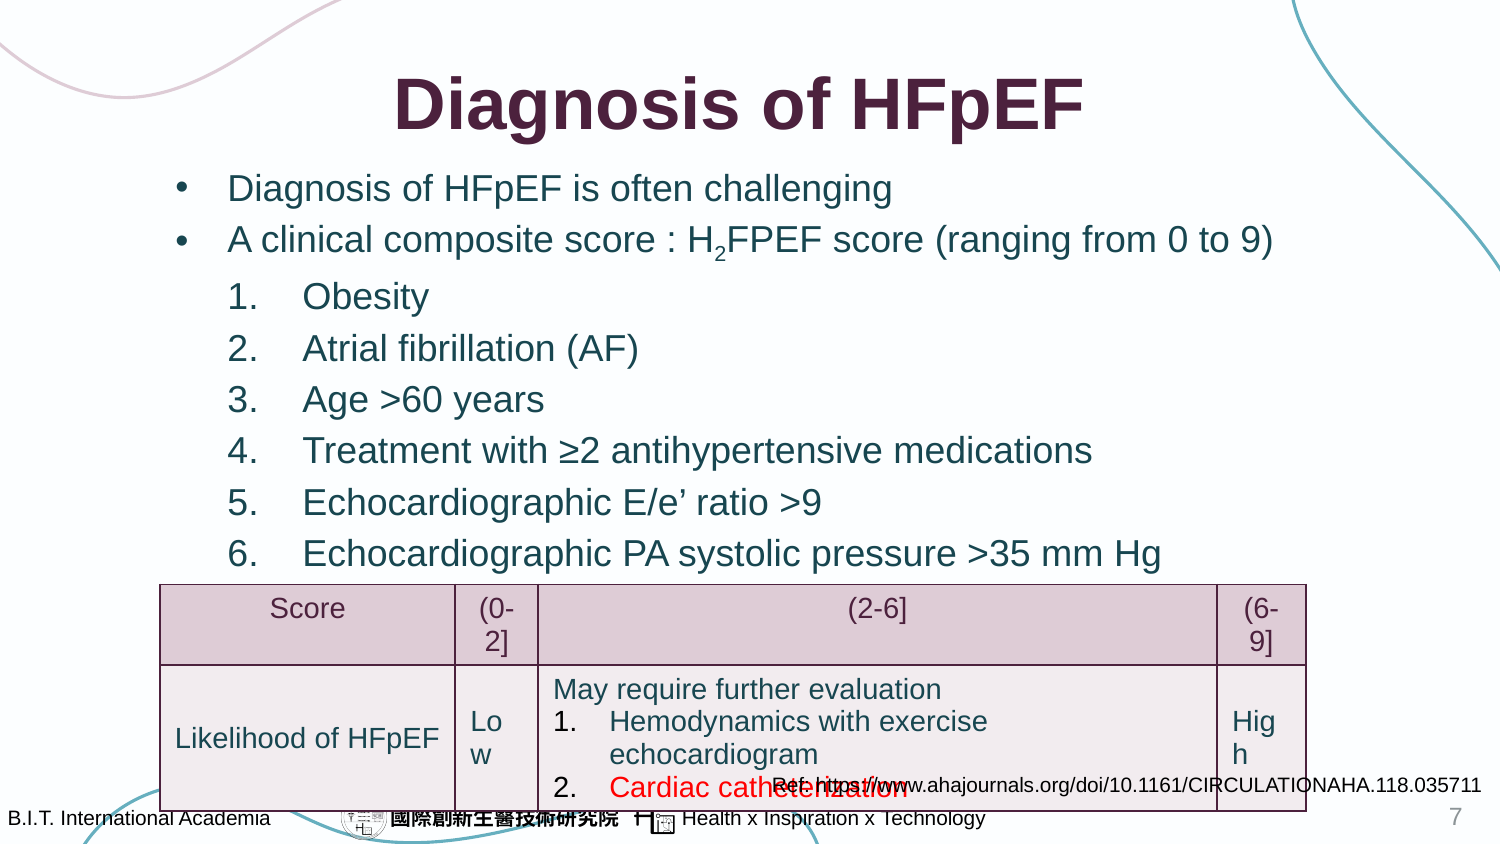

# Diagnosis of HFpEF
Diagnosis of HFpEF is often challenging
A clinical composite score : H2FPEF score (ranging from 0 to 9)
Obesity
Atrial fibrillation (AF)
Age >60 years
Treatment with ≥2 antihypertensive medications
Echocardiographic E/e’ ratio >9
Echocardiographic PA systolic pressure >35 mm Hg
| Score | (0-2] | (2-6] | (6-9] |
| --- | --- | --- | --- |
| Likelihood of HFpEF | Low | May require further evaluation Hemodynamics with exercise echocardiogram Cardiac catheterization | High |
Ref: https://www.ahajournals.org/doi/10.1161/CIRCULATIONAHA.118.035711
7